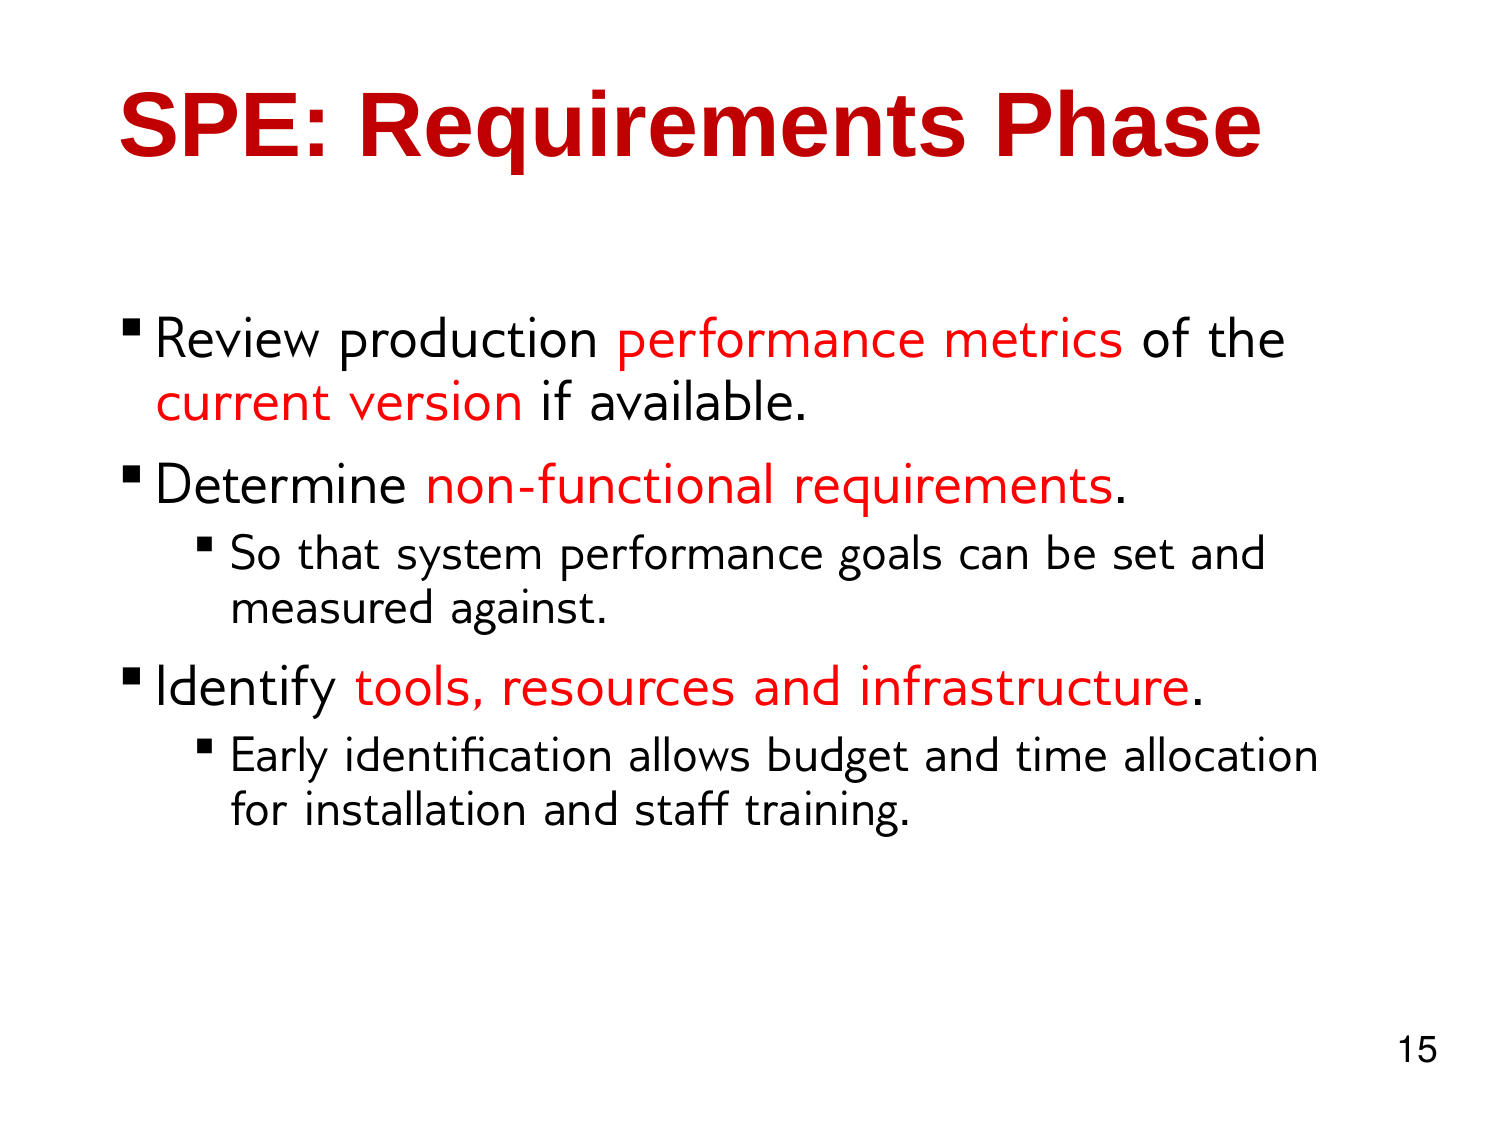

# SPE: Requirements Phase
Review production performance metrics of the current version if available.
Determine non-functional requirements.
So that system performance goals can be set and measured against.
Identify tools, resources and infrastructure.
Early identification allows budget and time allocation for installation and staff training.
15